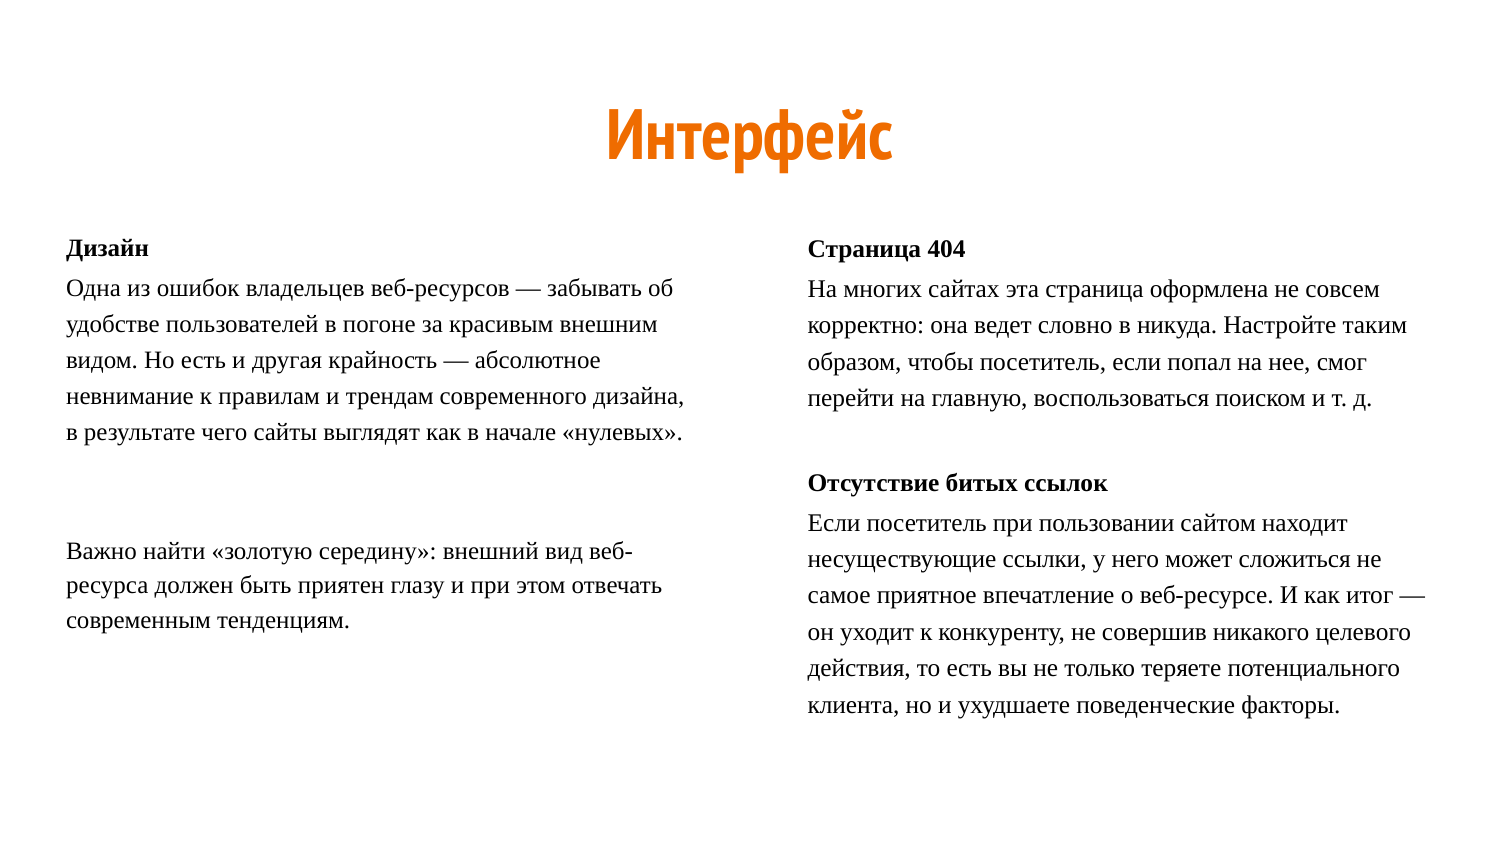

# Интерфейс
Дизайн
Одна из ошибок владельцев веб-ресурсов — забывать об удобстве пользователей в погоне за красивым внешним видом. Но есть и другая крайность — абсолютное невнимание к правилам и трендам современного дизайна, в результате чего сайты выглядят как в начале «нулевых».

Важно найти «золотую середину»: внешний вид веб-ресурса должен быть приятен глазу и при этом отвечать современным тенденциям.
Страница 404
На многих сайтах эта страница оформлена не совсем корректно: она ведет словно в никуда. Настройте таким образом, чтобы посетитель, если попал на нее, смог перейти на главную, воспользоваться поиском и т. д.
Отсутствие битых ссылок
Если посетитель при пользовании сайтом находит несуществующие ссылки, у него может сложиться не самое приятное впечатление о веб-ресурсе. И как итог — он уходит к конкуренту, не совершив никакого целевого действия, то есть вы не только теряете потенциального клиента, но и ухудшаете поведенческие факторы.